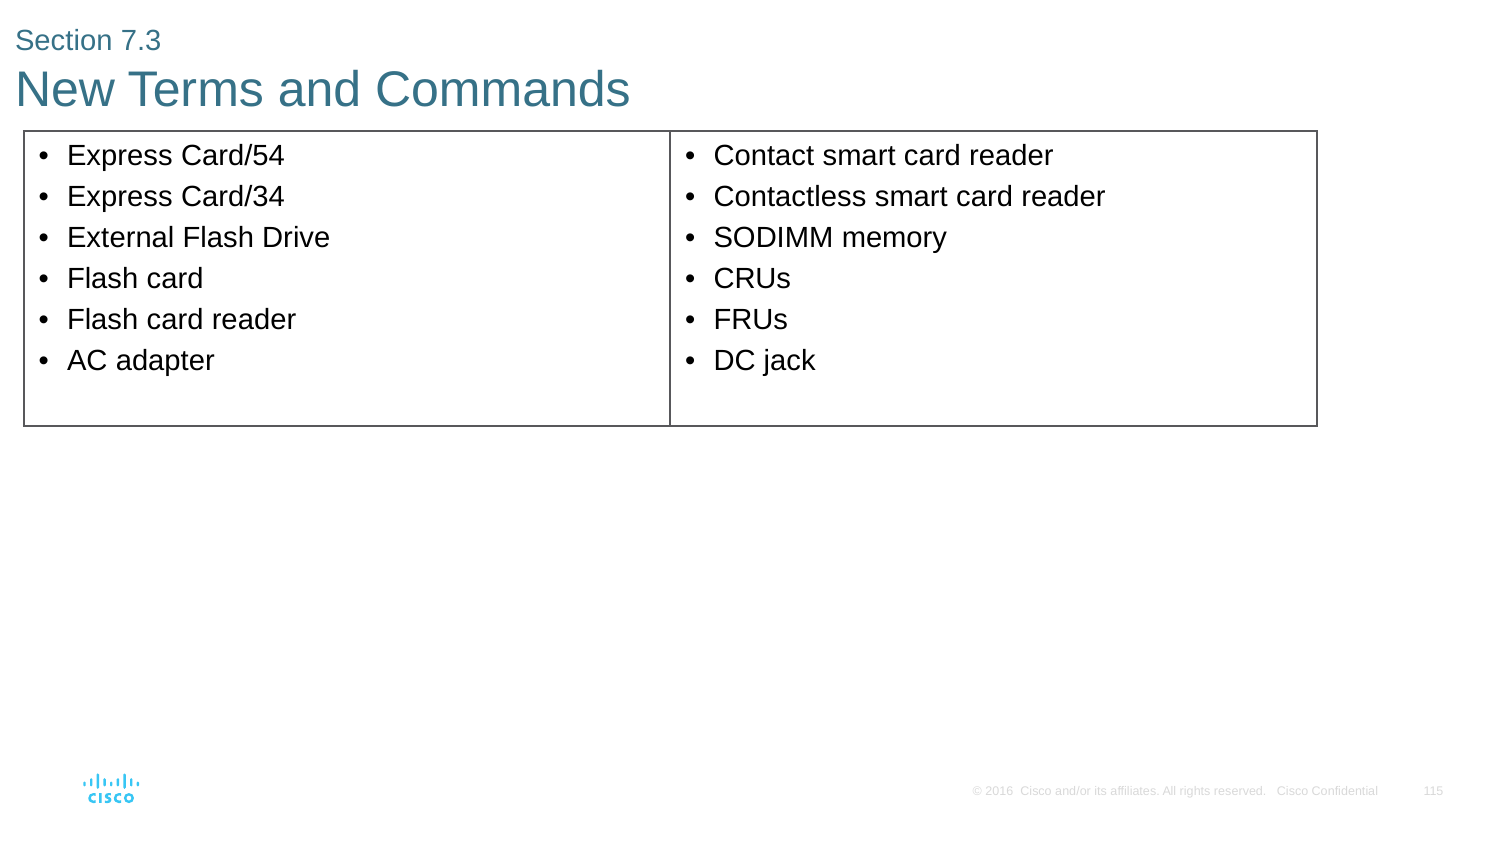

# Section 7.3 New Terms and Commands
| Express Card/54 Express Card/34 External Flash Drive Flash card Flash card reader AC adapter | Contact smart card reader Contactless smart card reader SODIMM memory CRUs FRUs DC jack |
| --- | --- |